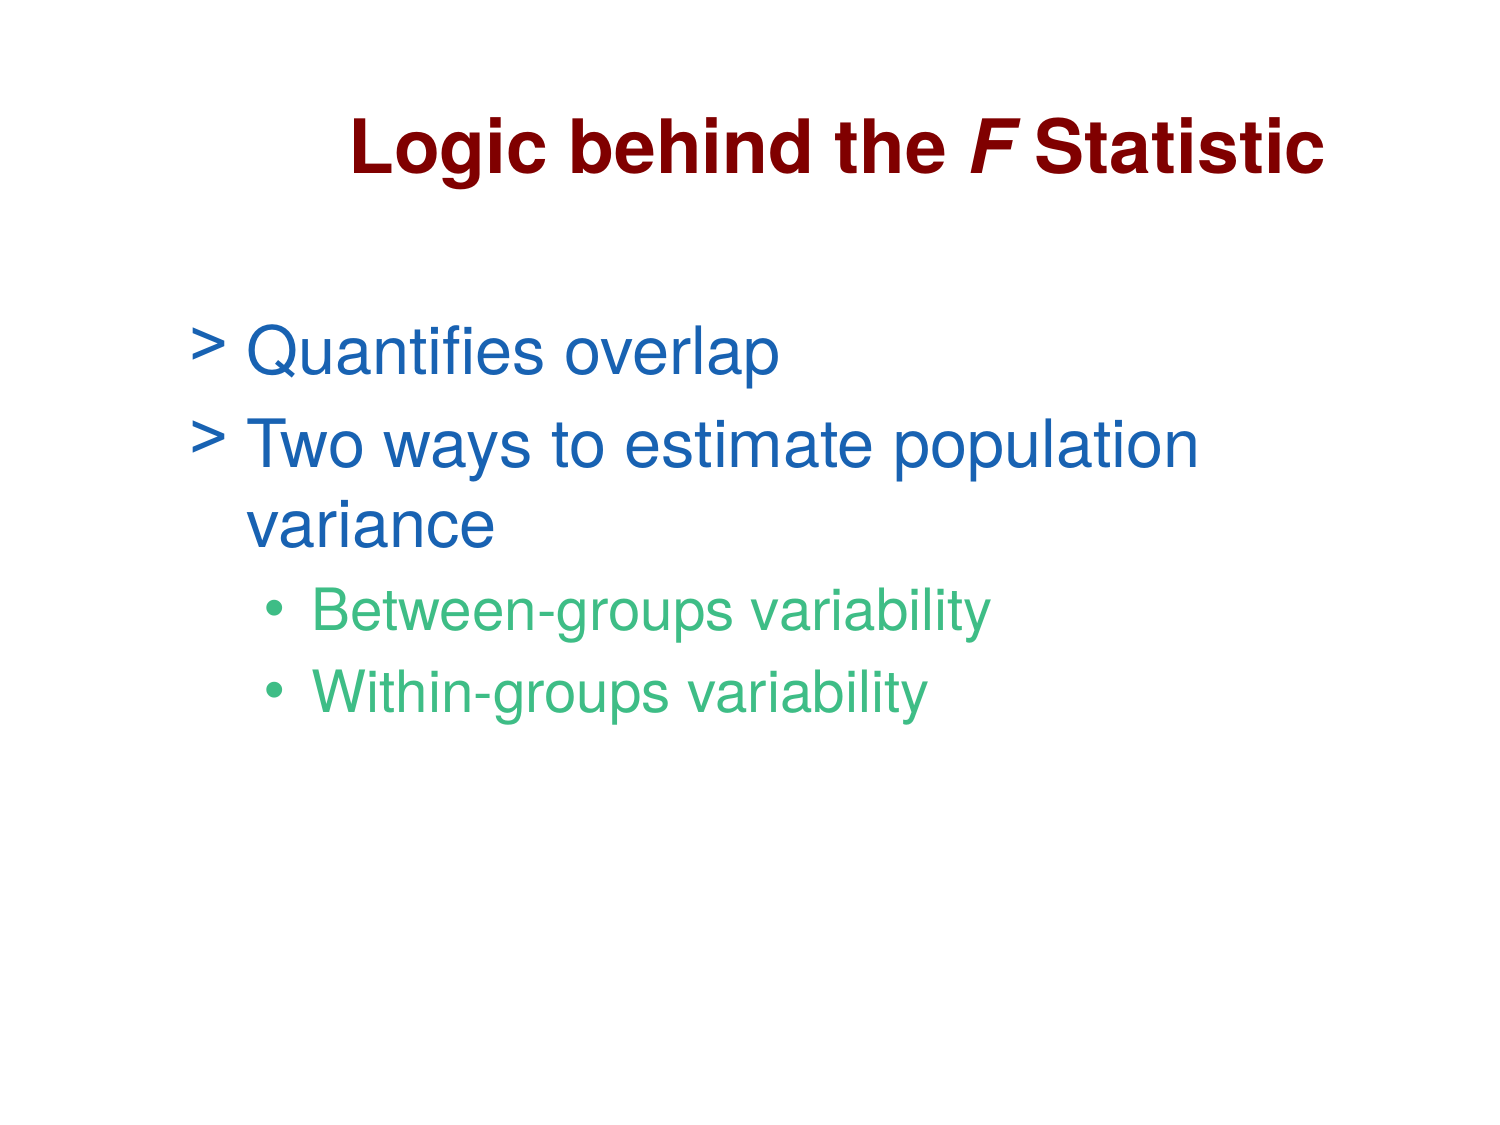

# Logic behind the F Statistic
Quantifies overlap
Two ways to estimate population variance
Between-groups variability
Within-groups variability